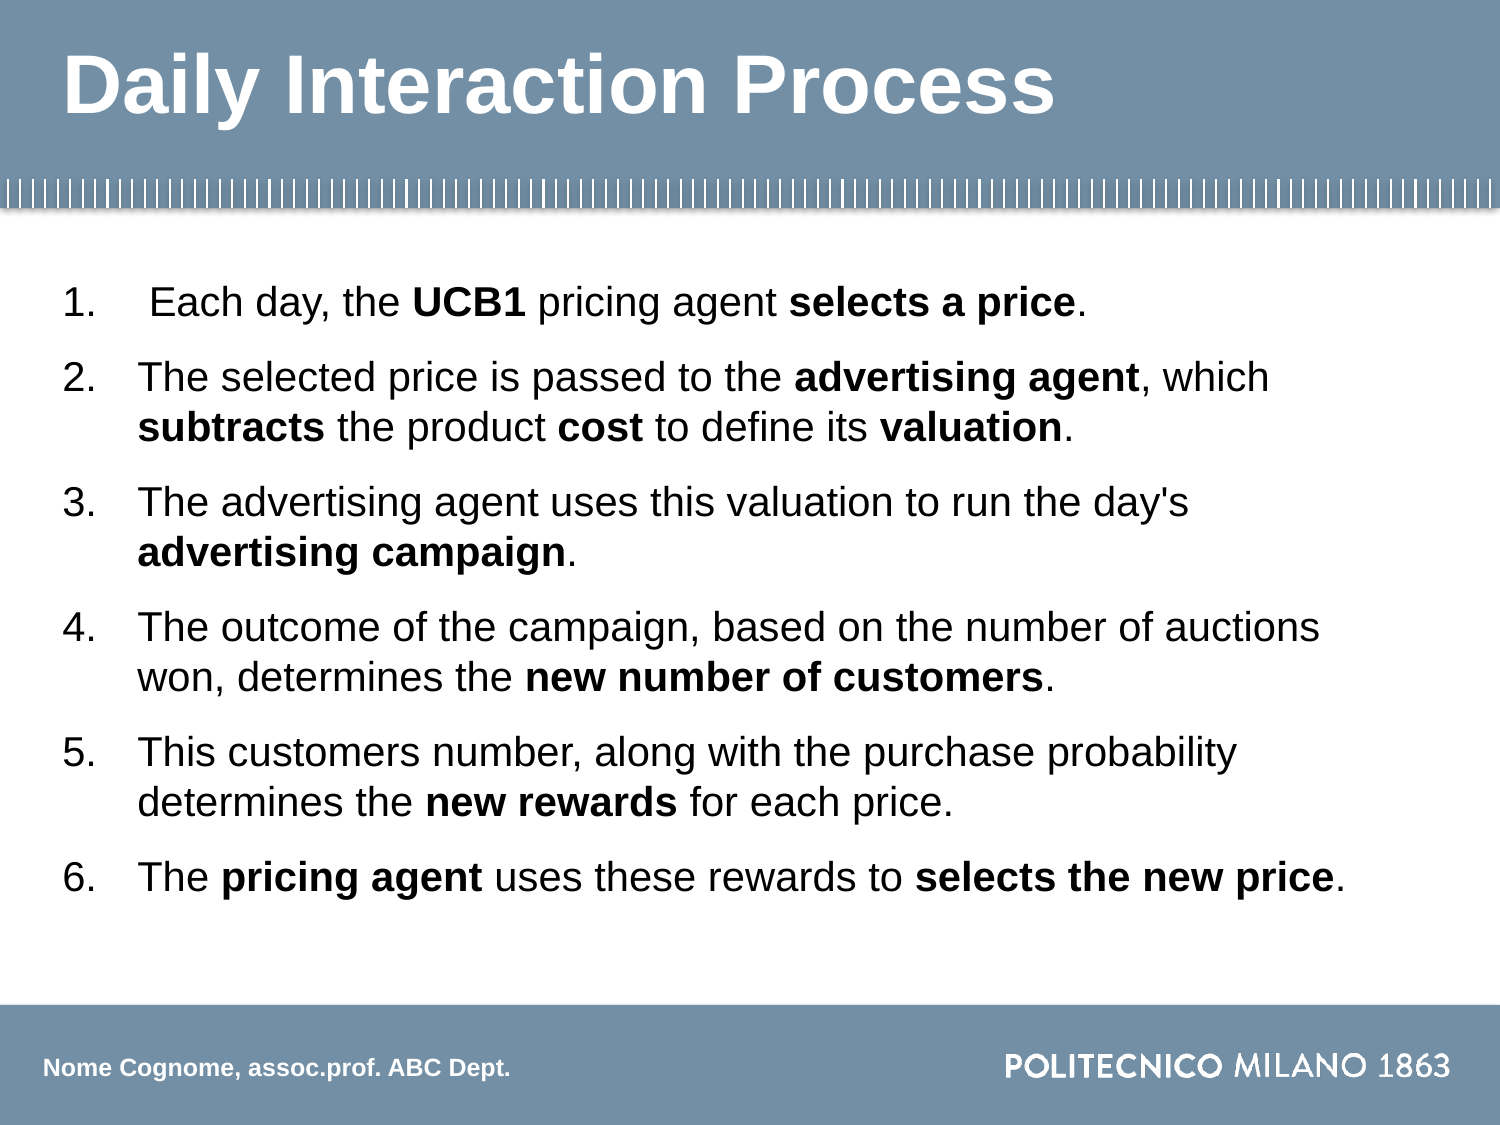

# Daily Interaction Process

 Each day, the UCB1 pricing agent selects a price.

The selected price is passed to the advertising agent, which subtracts the product cost to define its valuation.

The advertising agent uses this valuation to run the day's advertising campaign.

The outcome of the campaign, based on the number of auctions won, determines the new number of customers.

This customers number, along with the purchase probability determines the new rewards for each price.

The pricing agent uses these rewards to selects the new price.